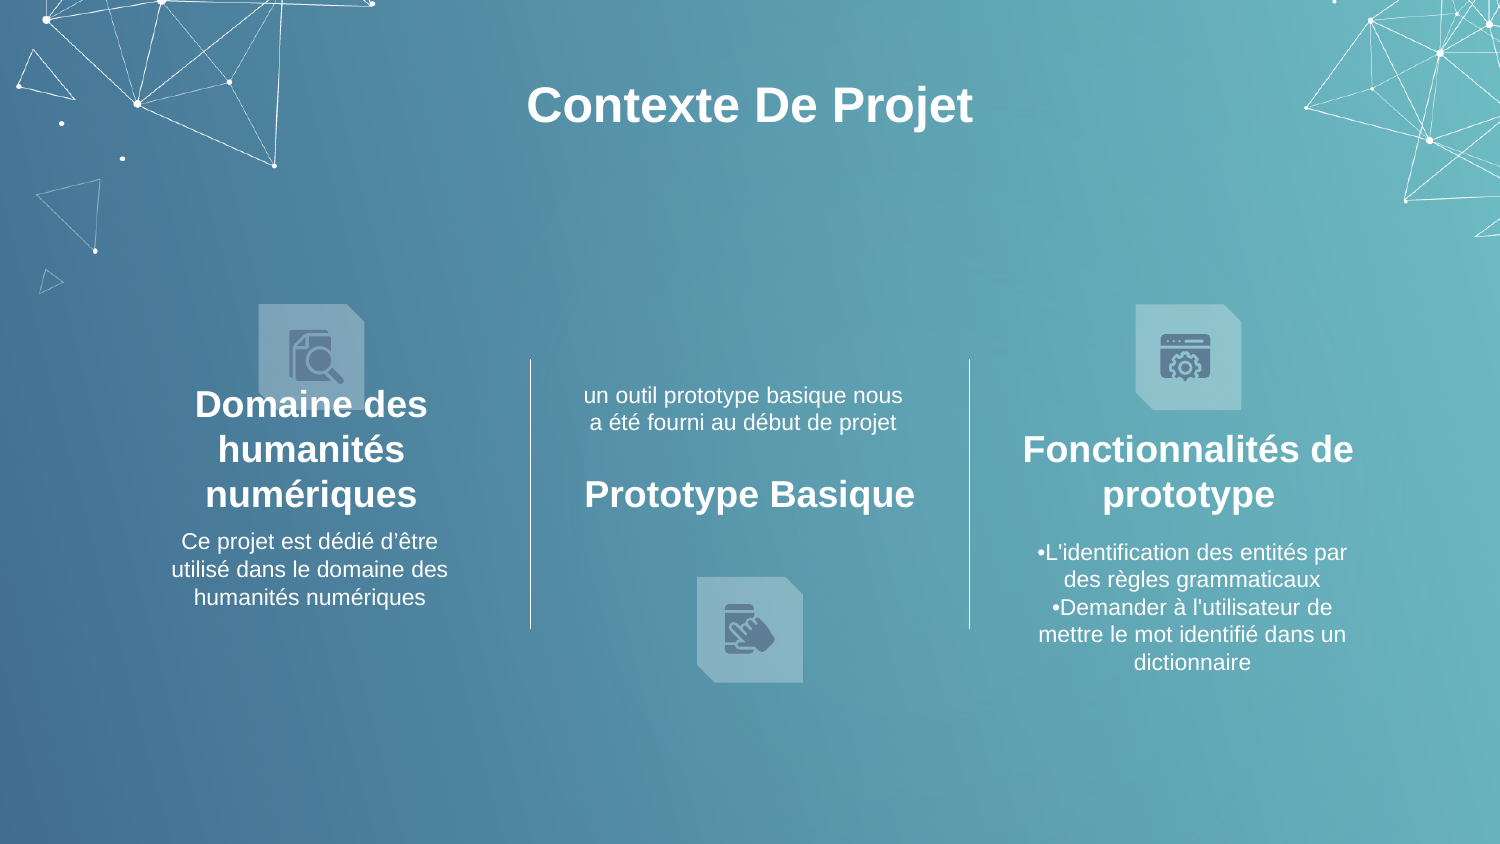

# Contexte De Projet

un outil prototype basique nous a été fourni au début de projet
Domaine des humanités numériques
Prototype Basique
Fonctionnalités de prototype
Ce projet est dédié d’être utilisé dans le domaine des humanités numériques

•L'identification des entités par des règles grammaticaux
•Demander à l'utilisateur de mettre le mot identifié dans un dictionnaire